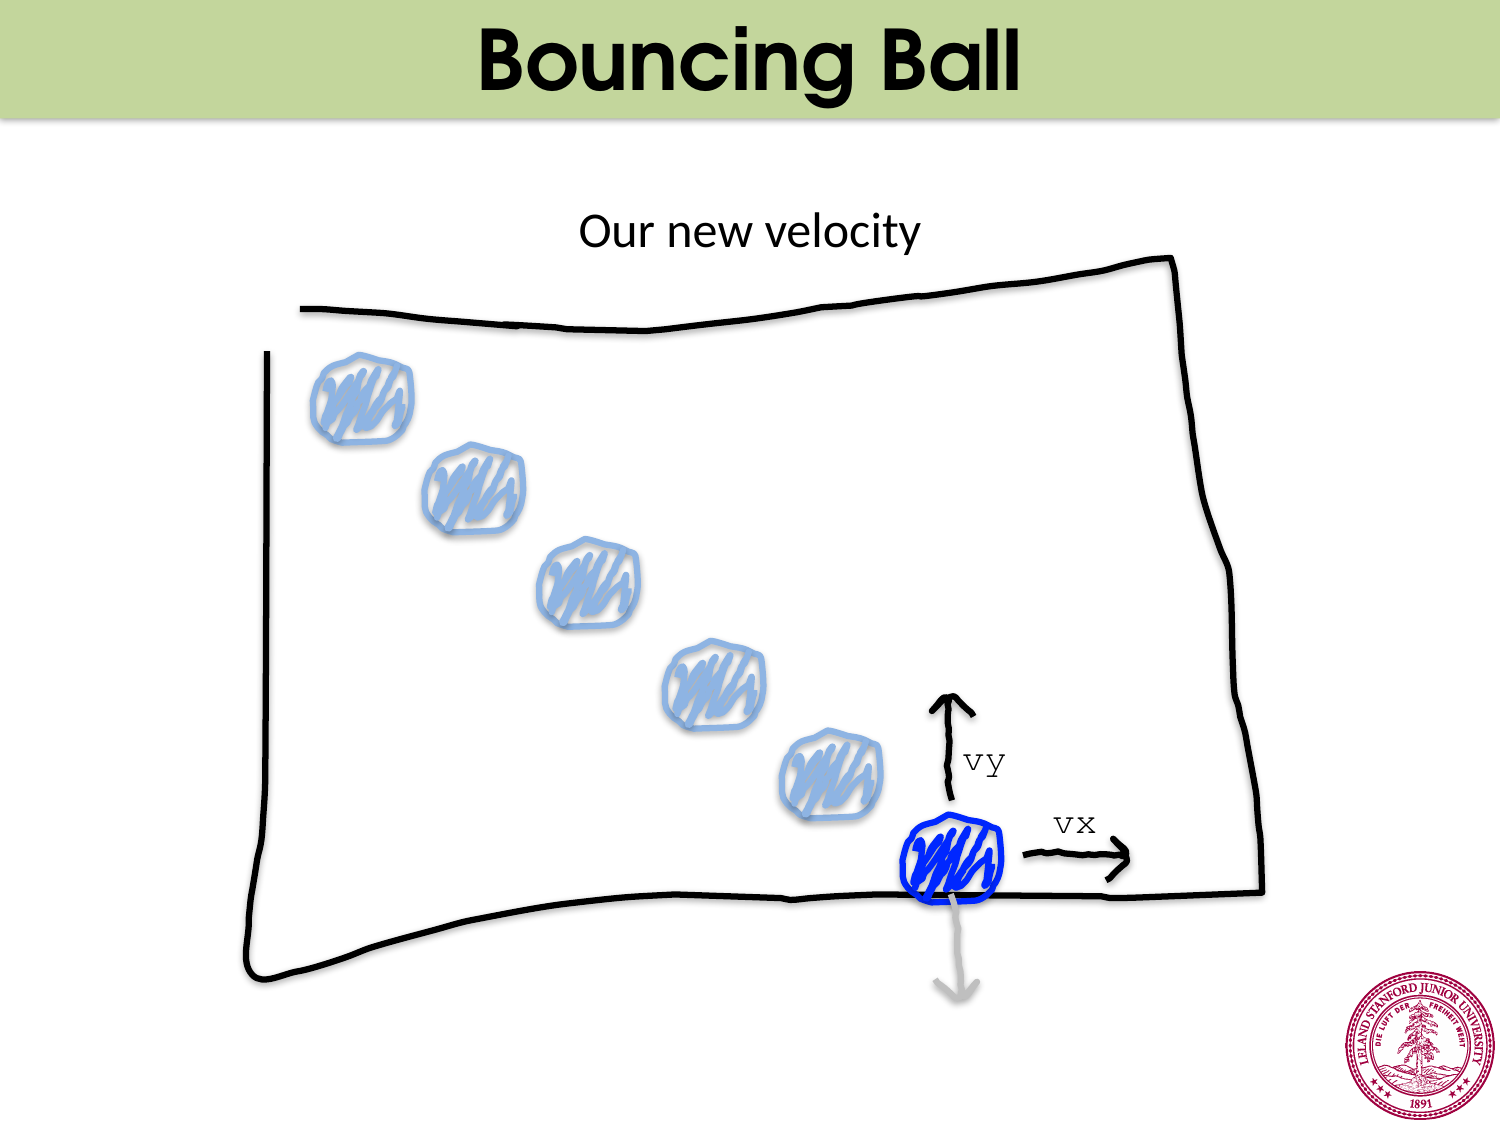

Bouncing Ball
Our new velocity

vy
vx

When reflecting vertically: vy = -vy